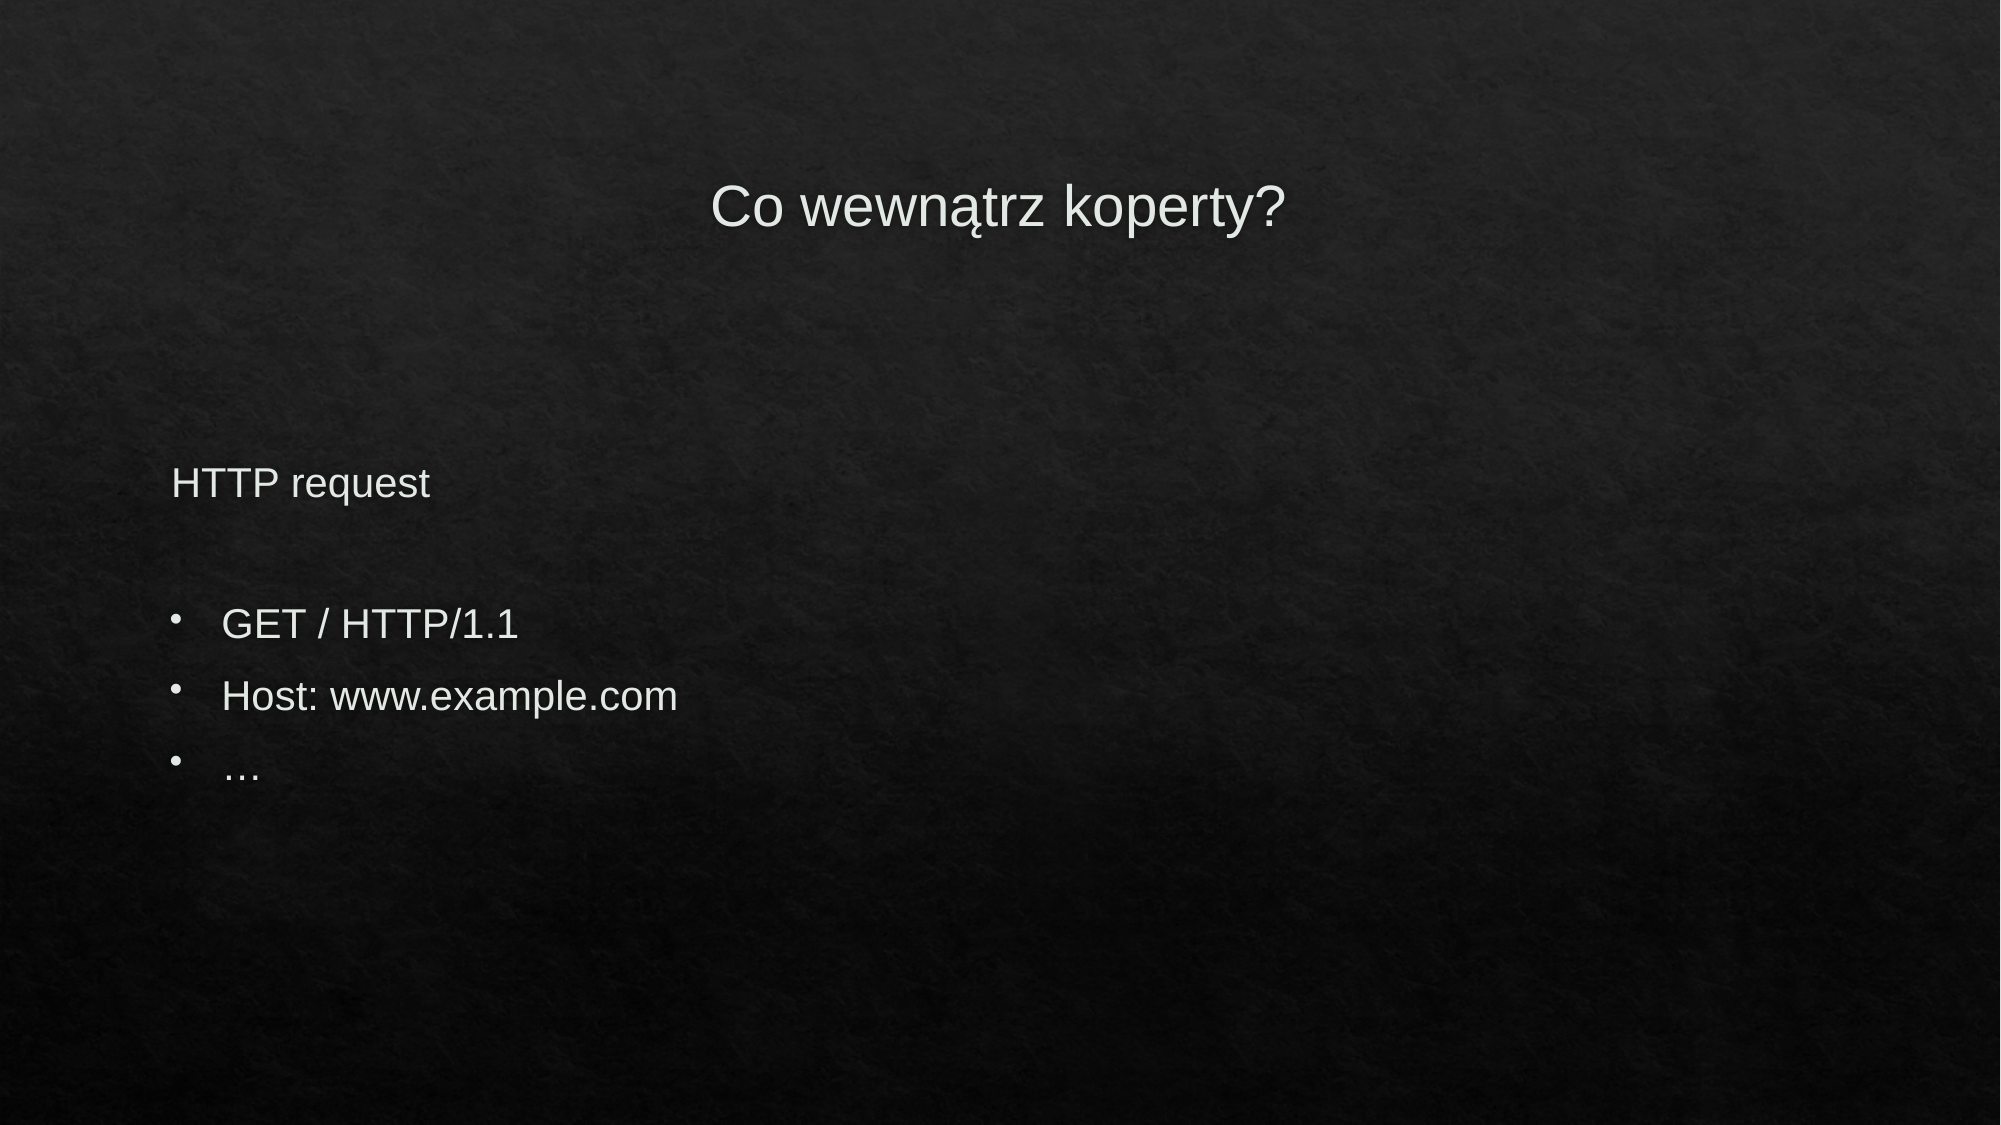

# Co wewnątrz koperty?
HTTP request

GET / HTTP/1.1
Host: www.example.com
…